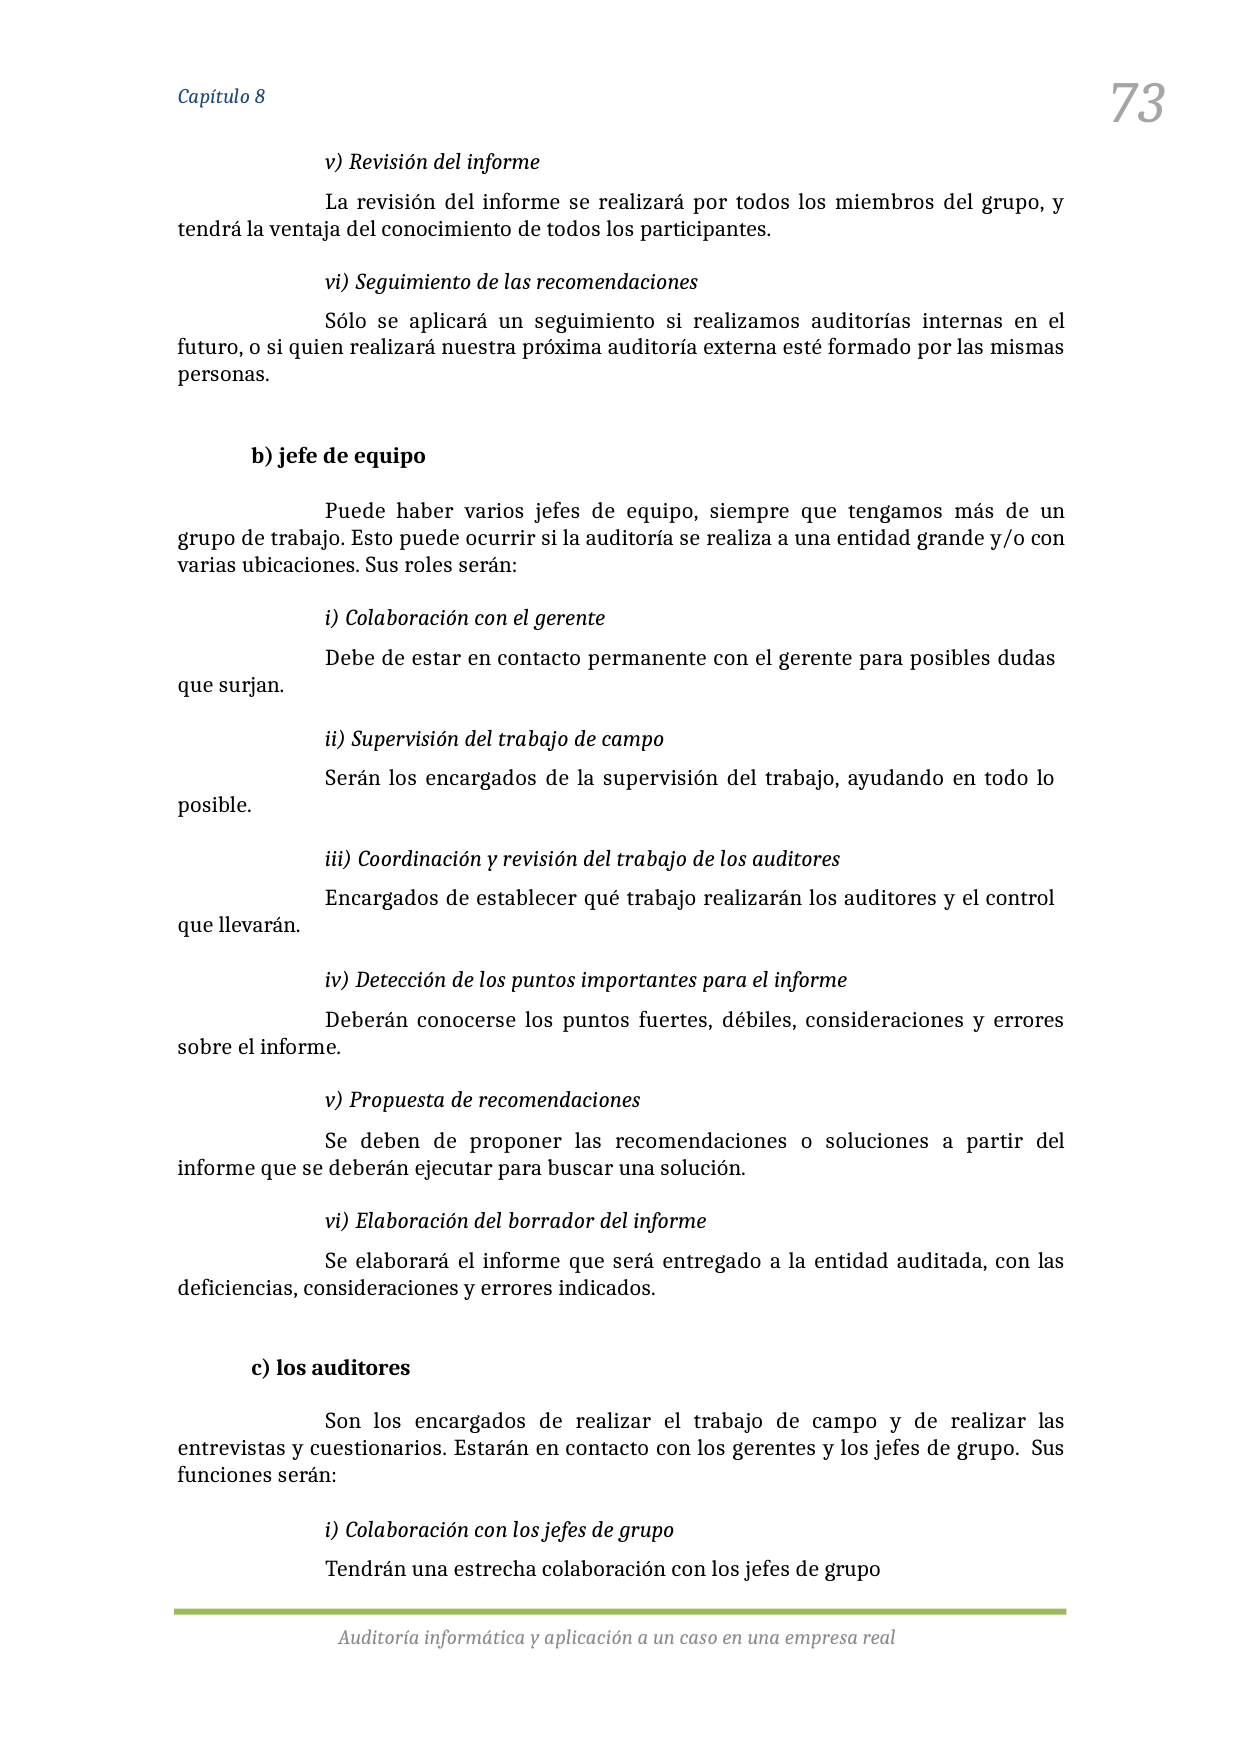

73
Capítulo 8
Revisión del informe
La revisión del informe se realizará por todos los miembros del grupo, y tendrá la ventaja del conocimiento de todos los participantes.

Seguimiento de las recomendaciones
Sólo se aplicará un seguimiento si realizamos auditorías internas en el futuro, o si quien realizará nuestra próxima auditoría externa esté formado por las mismas personas.

jefe de equipo

Puede haber varios jefes de equipo, siempre que tengamos más de un grupo de trabajo. Esto puede ocurrir si la auditoría se realiza a una entidad grande y/o con varias ubicaciones. Sus roles serán:

Colaboración con el gerente
Debe de estar en contacto permanente con el gerente para posibles dudas
que surjan.

Supervisión del trabajo de campo
Serán los encargados de la supervisión del trabajo, ayudando en todo lo
posible.

Coordinación y revisión del trabajo de los auditores
Encargados de establecer qué trabajo realizarán los auditores y el control
que llevarán.

Detección de los puntos importantes para el informe
Deberán conocerse los puntos fuertes, débiles, consideraciones y errores sobre el informe.

Propuesta de recomendaciones
Se deben de proponer las recomendaciones o soluciones a partir del informe que se deberán ejecutar para buscar una solución.

Elaboración del borrador del informe
Se elaborará el informe que será entregado a la entidad auditada, con las deficiencias, consideraciones y errores indicados.

los auditores

Son los encargados de realizar el trabajo de campo y de realizar las entrevistas y cuestionarios. Estarán en contacto con los gerentes y los jefes de grupo. Sus funciones serán:

Colaboración con los jefes de grupo
Tendrán una estrecha colaboración con los jefes de grupo

Auditoría informática y aplicación a un caso en una empresa real